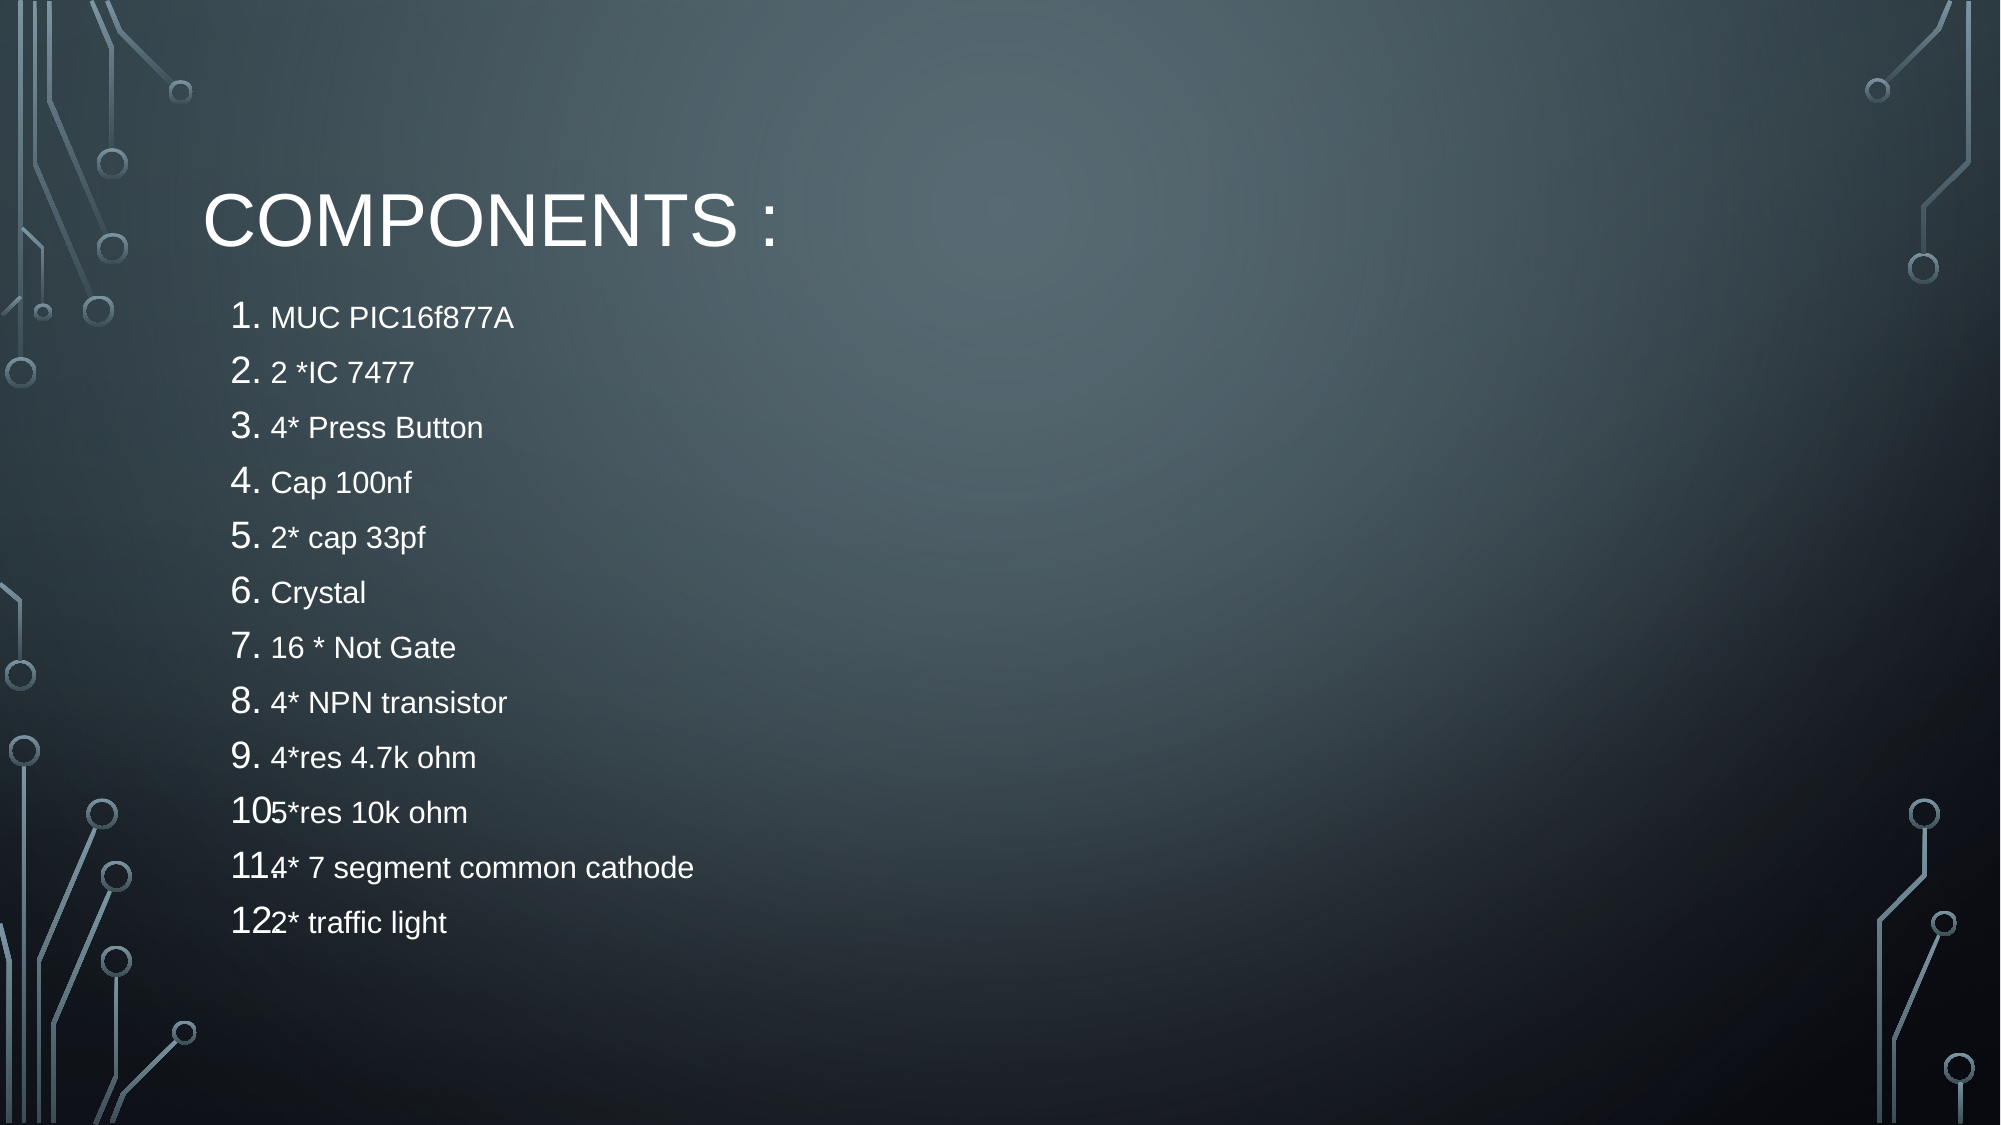

# Components :
MUC PIC16f877A
2 *IC 7477
4* Press Button
Cap 100nf
2* cap 33pf
Crystal
16 * Not Gate
4* NPN transistor
4*res 4.7k ohm
5*res 10k ohm
4* 7 segment common cathode
2* traffic light